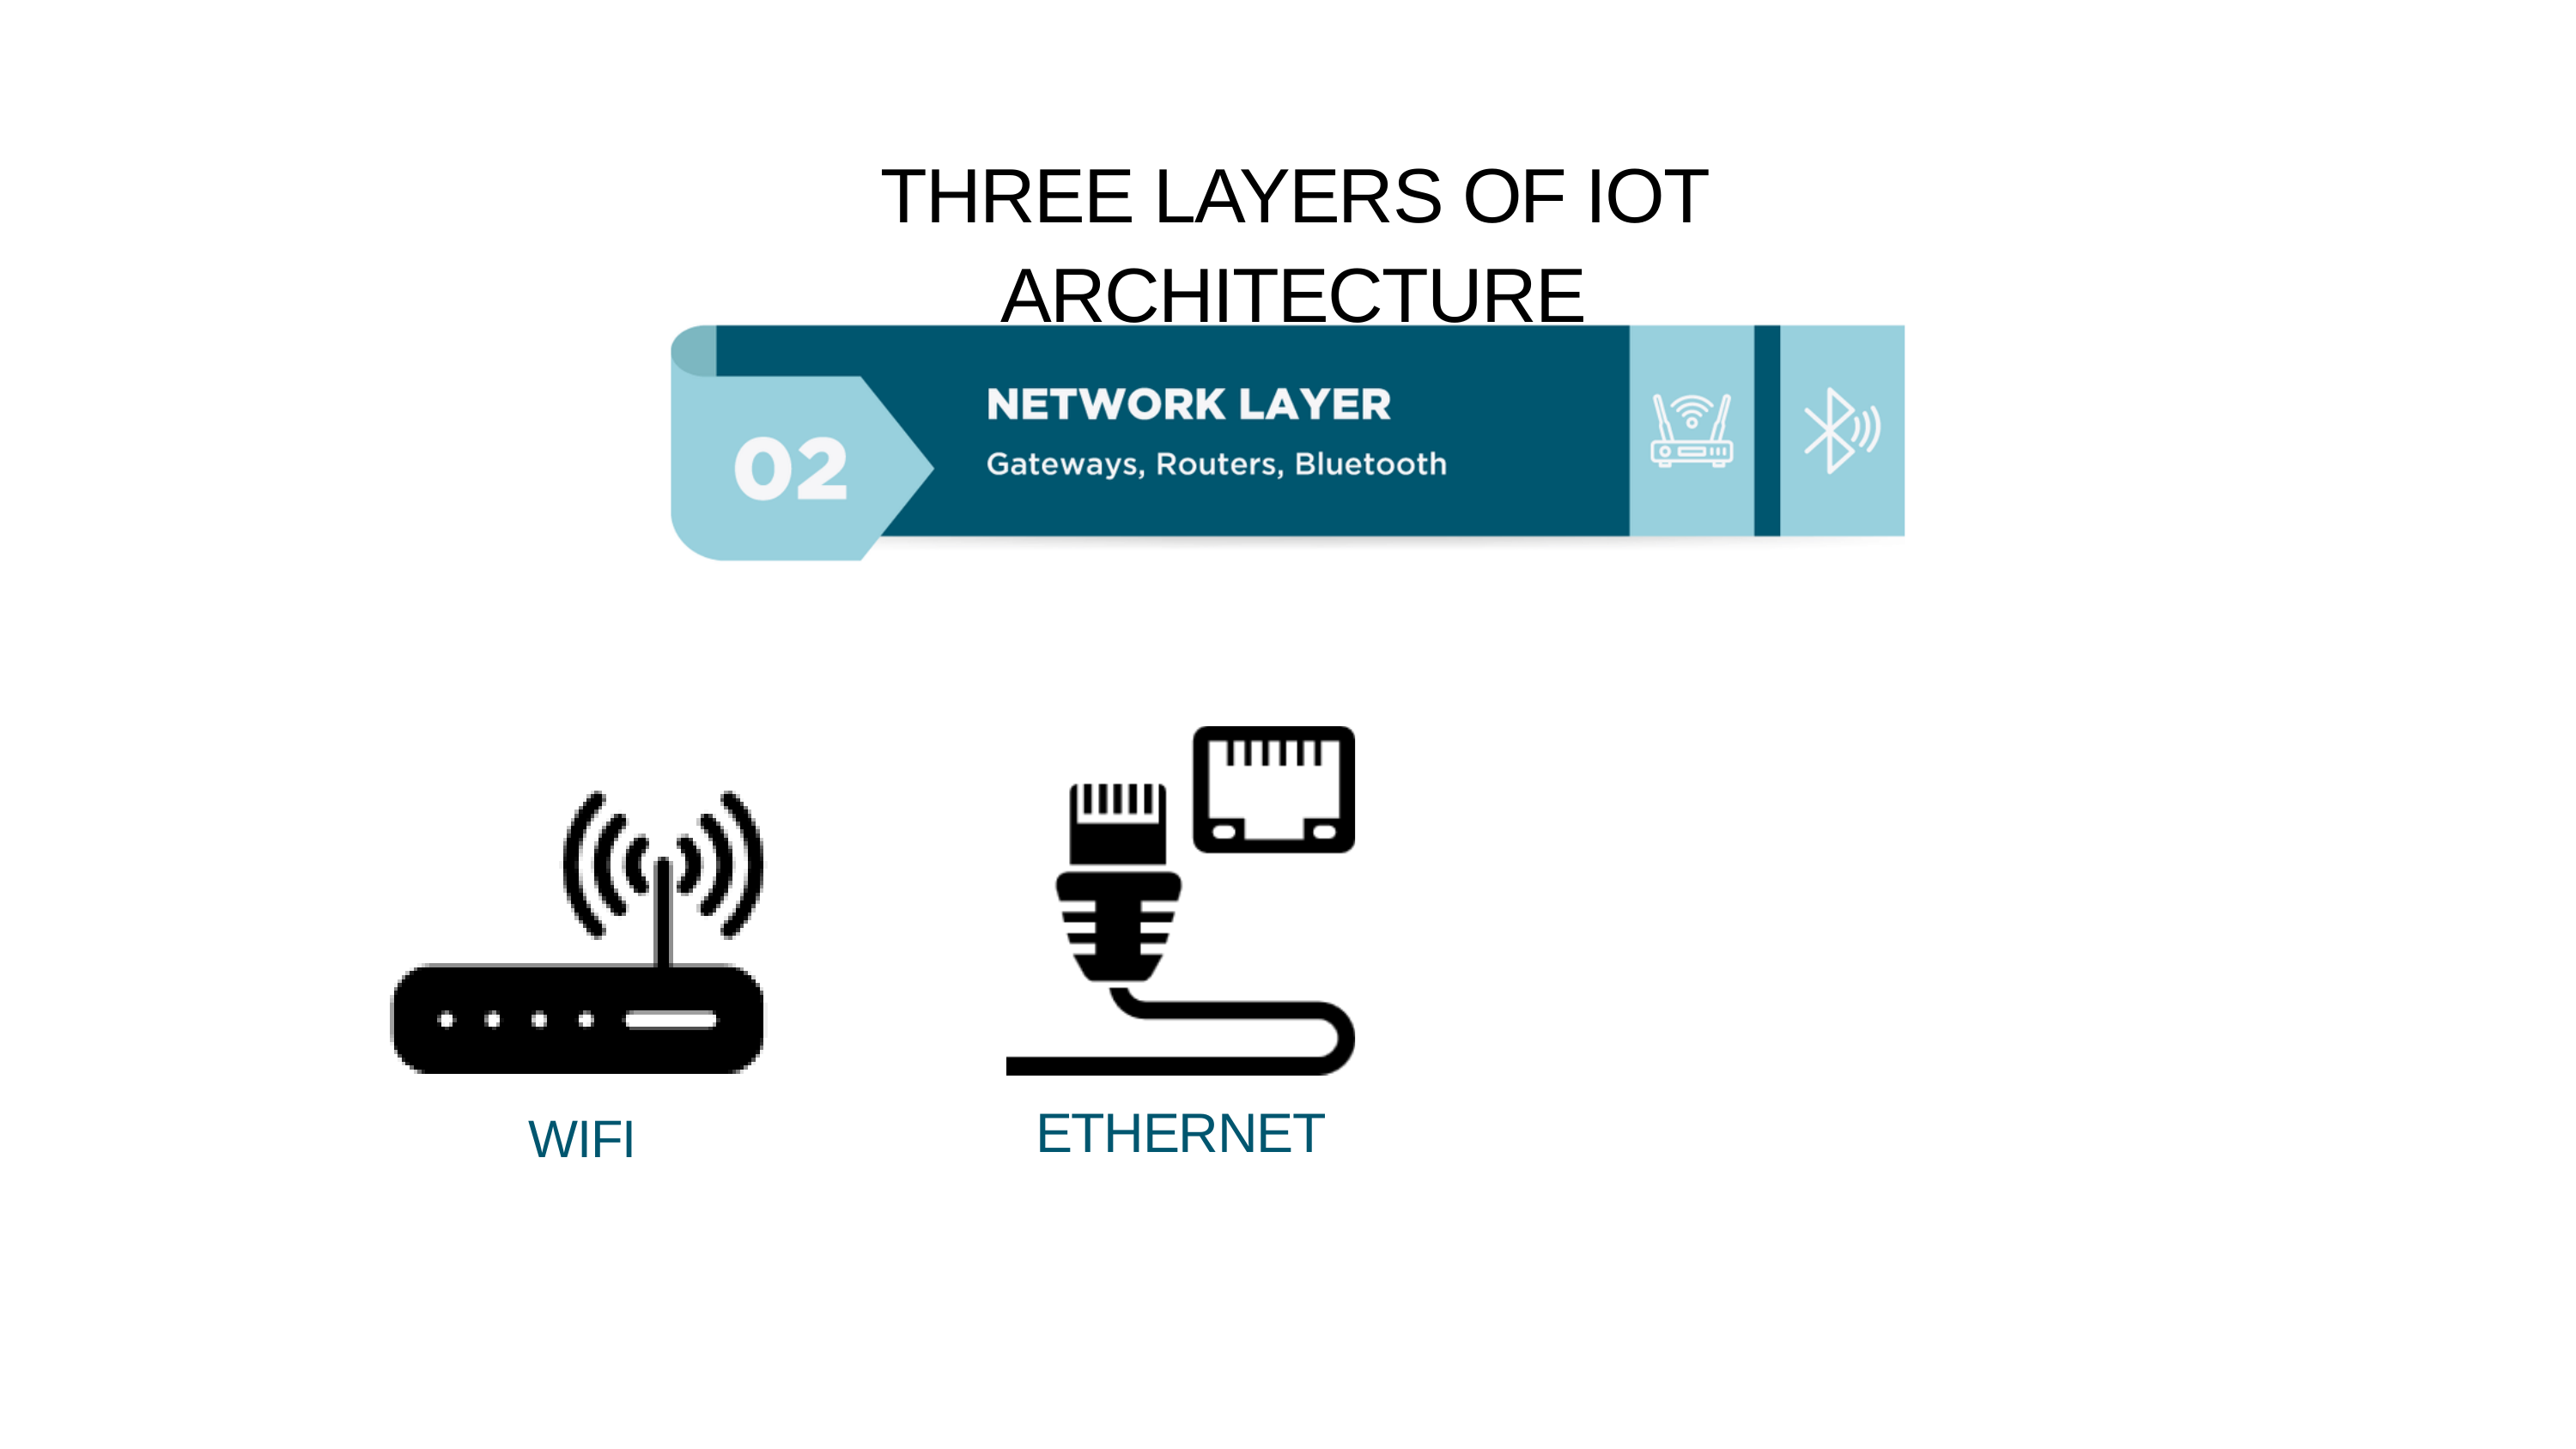

THREE LAYERS OF IOT ARCHITECTURE

ETHERNET
WIFI